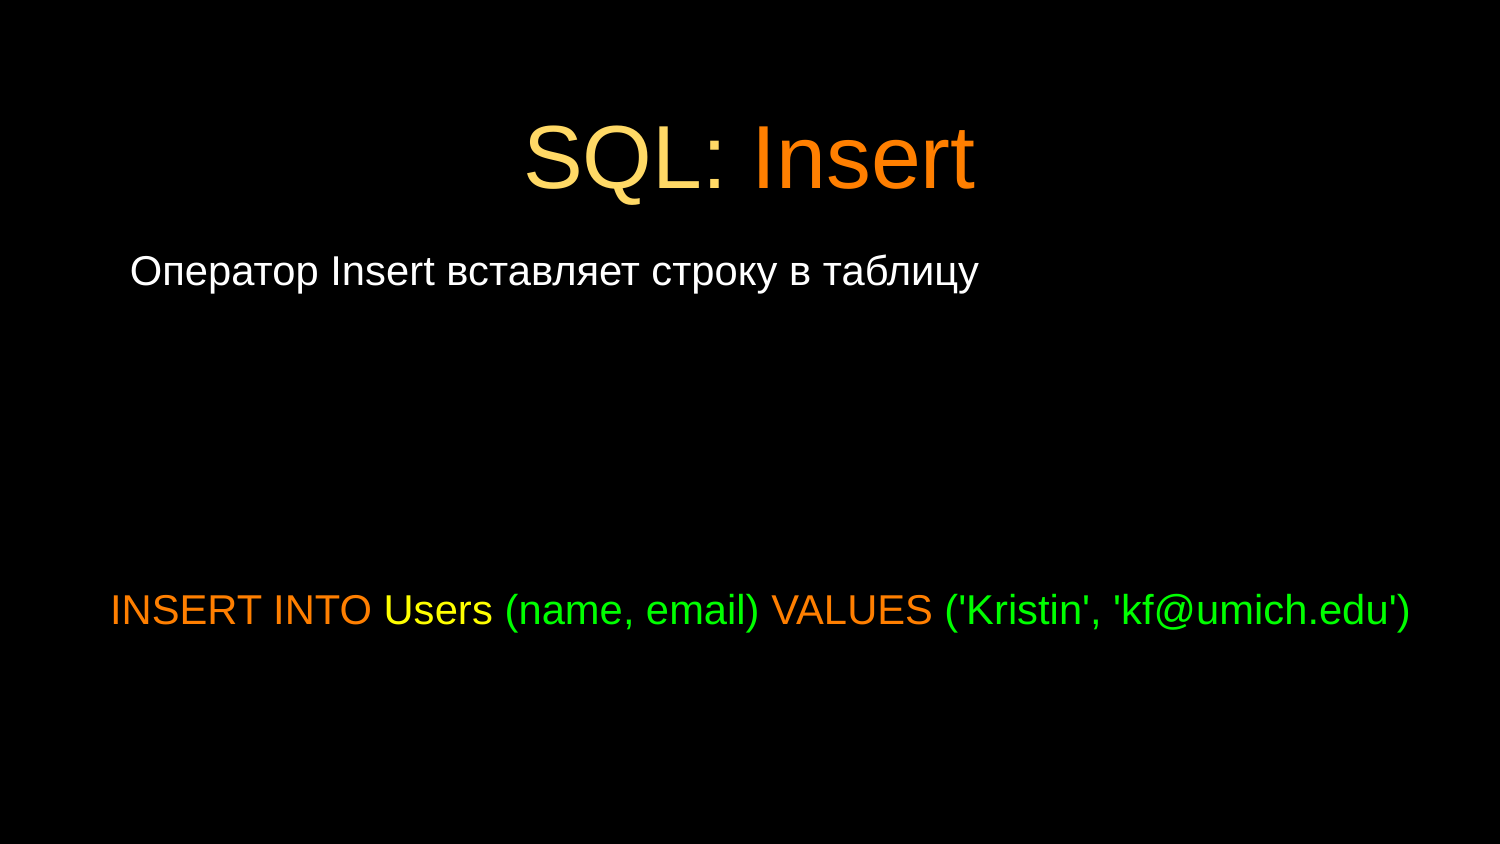

# SQL: Insert
Оператор Insert вставляет строку в таблицу
INSERT INTO Users (name, email) VALUES ('Kristin', 'kf@umich.edu')